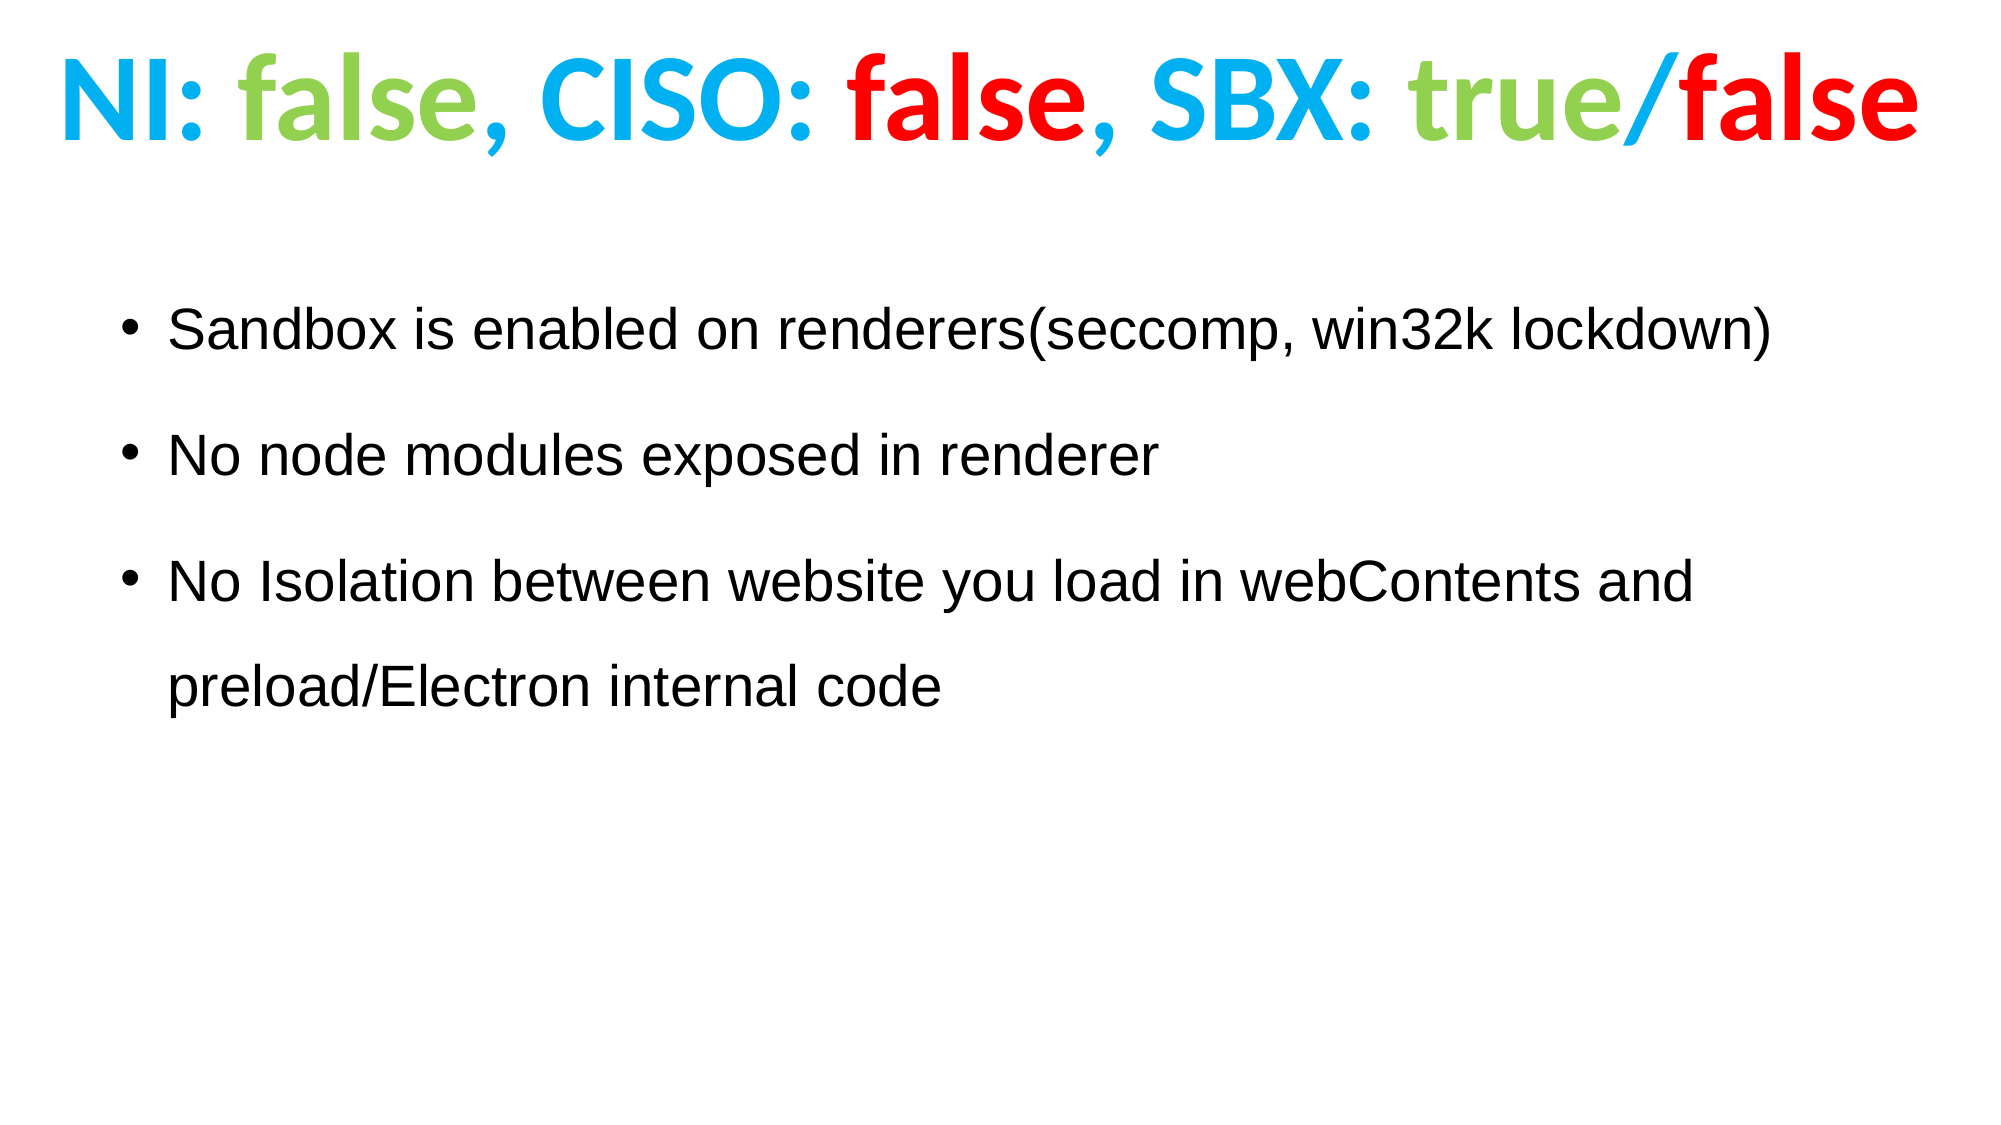

NI: false, CISO: false, SBX: true/false
Sandbox is enabled on renderers(seccomp, win32k lockdown)
No node modules exposed in renderer
No Isolation between website you load in webContents and preload/Electron internal code